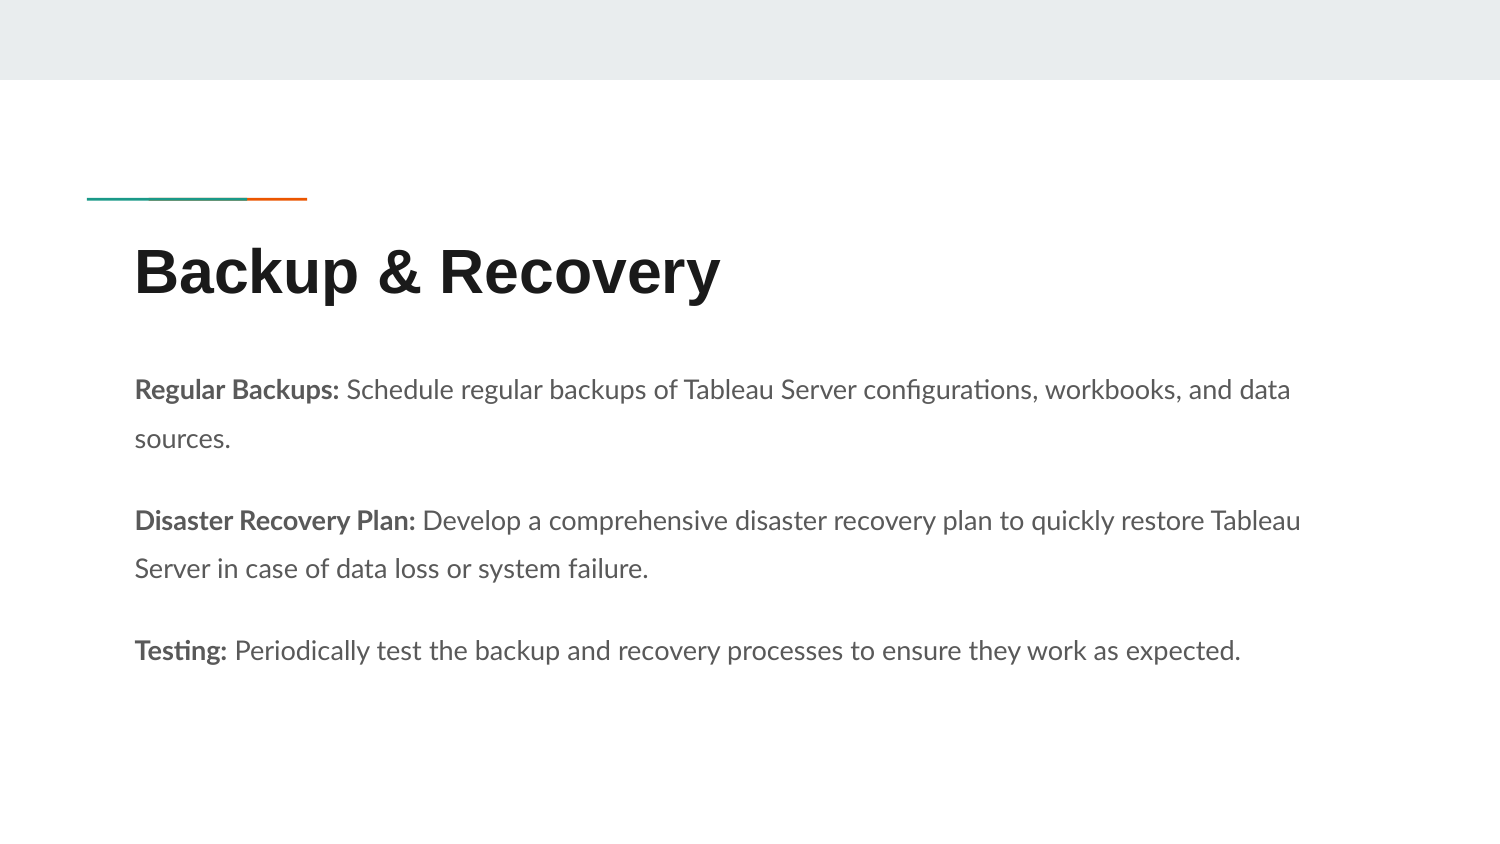

# Backup & Recovery
Regular Backups: Schedule regular backups of Tableau Server configurations, workbooks, and data sources.
Disaster Recovery Plan: Develop a comprehensive disaster recovery plan to quickly restore Tableau Server in case of data loss or system failure.
Testing: Periodically test the backup and recovery processes to ensure they work as expected.